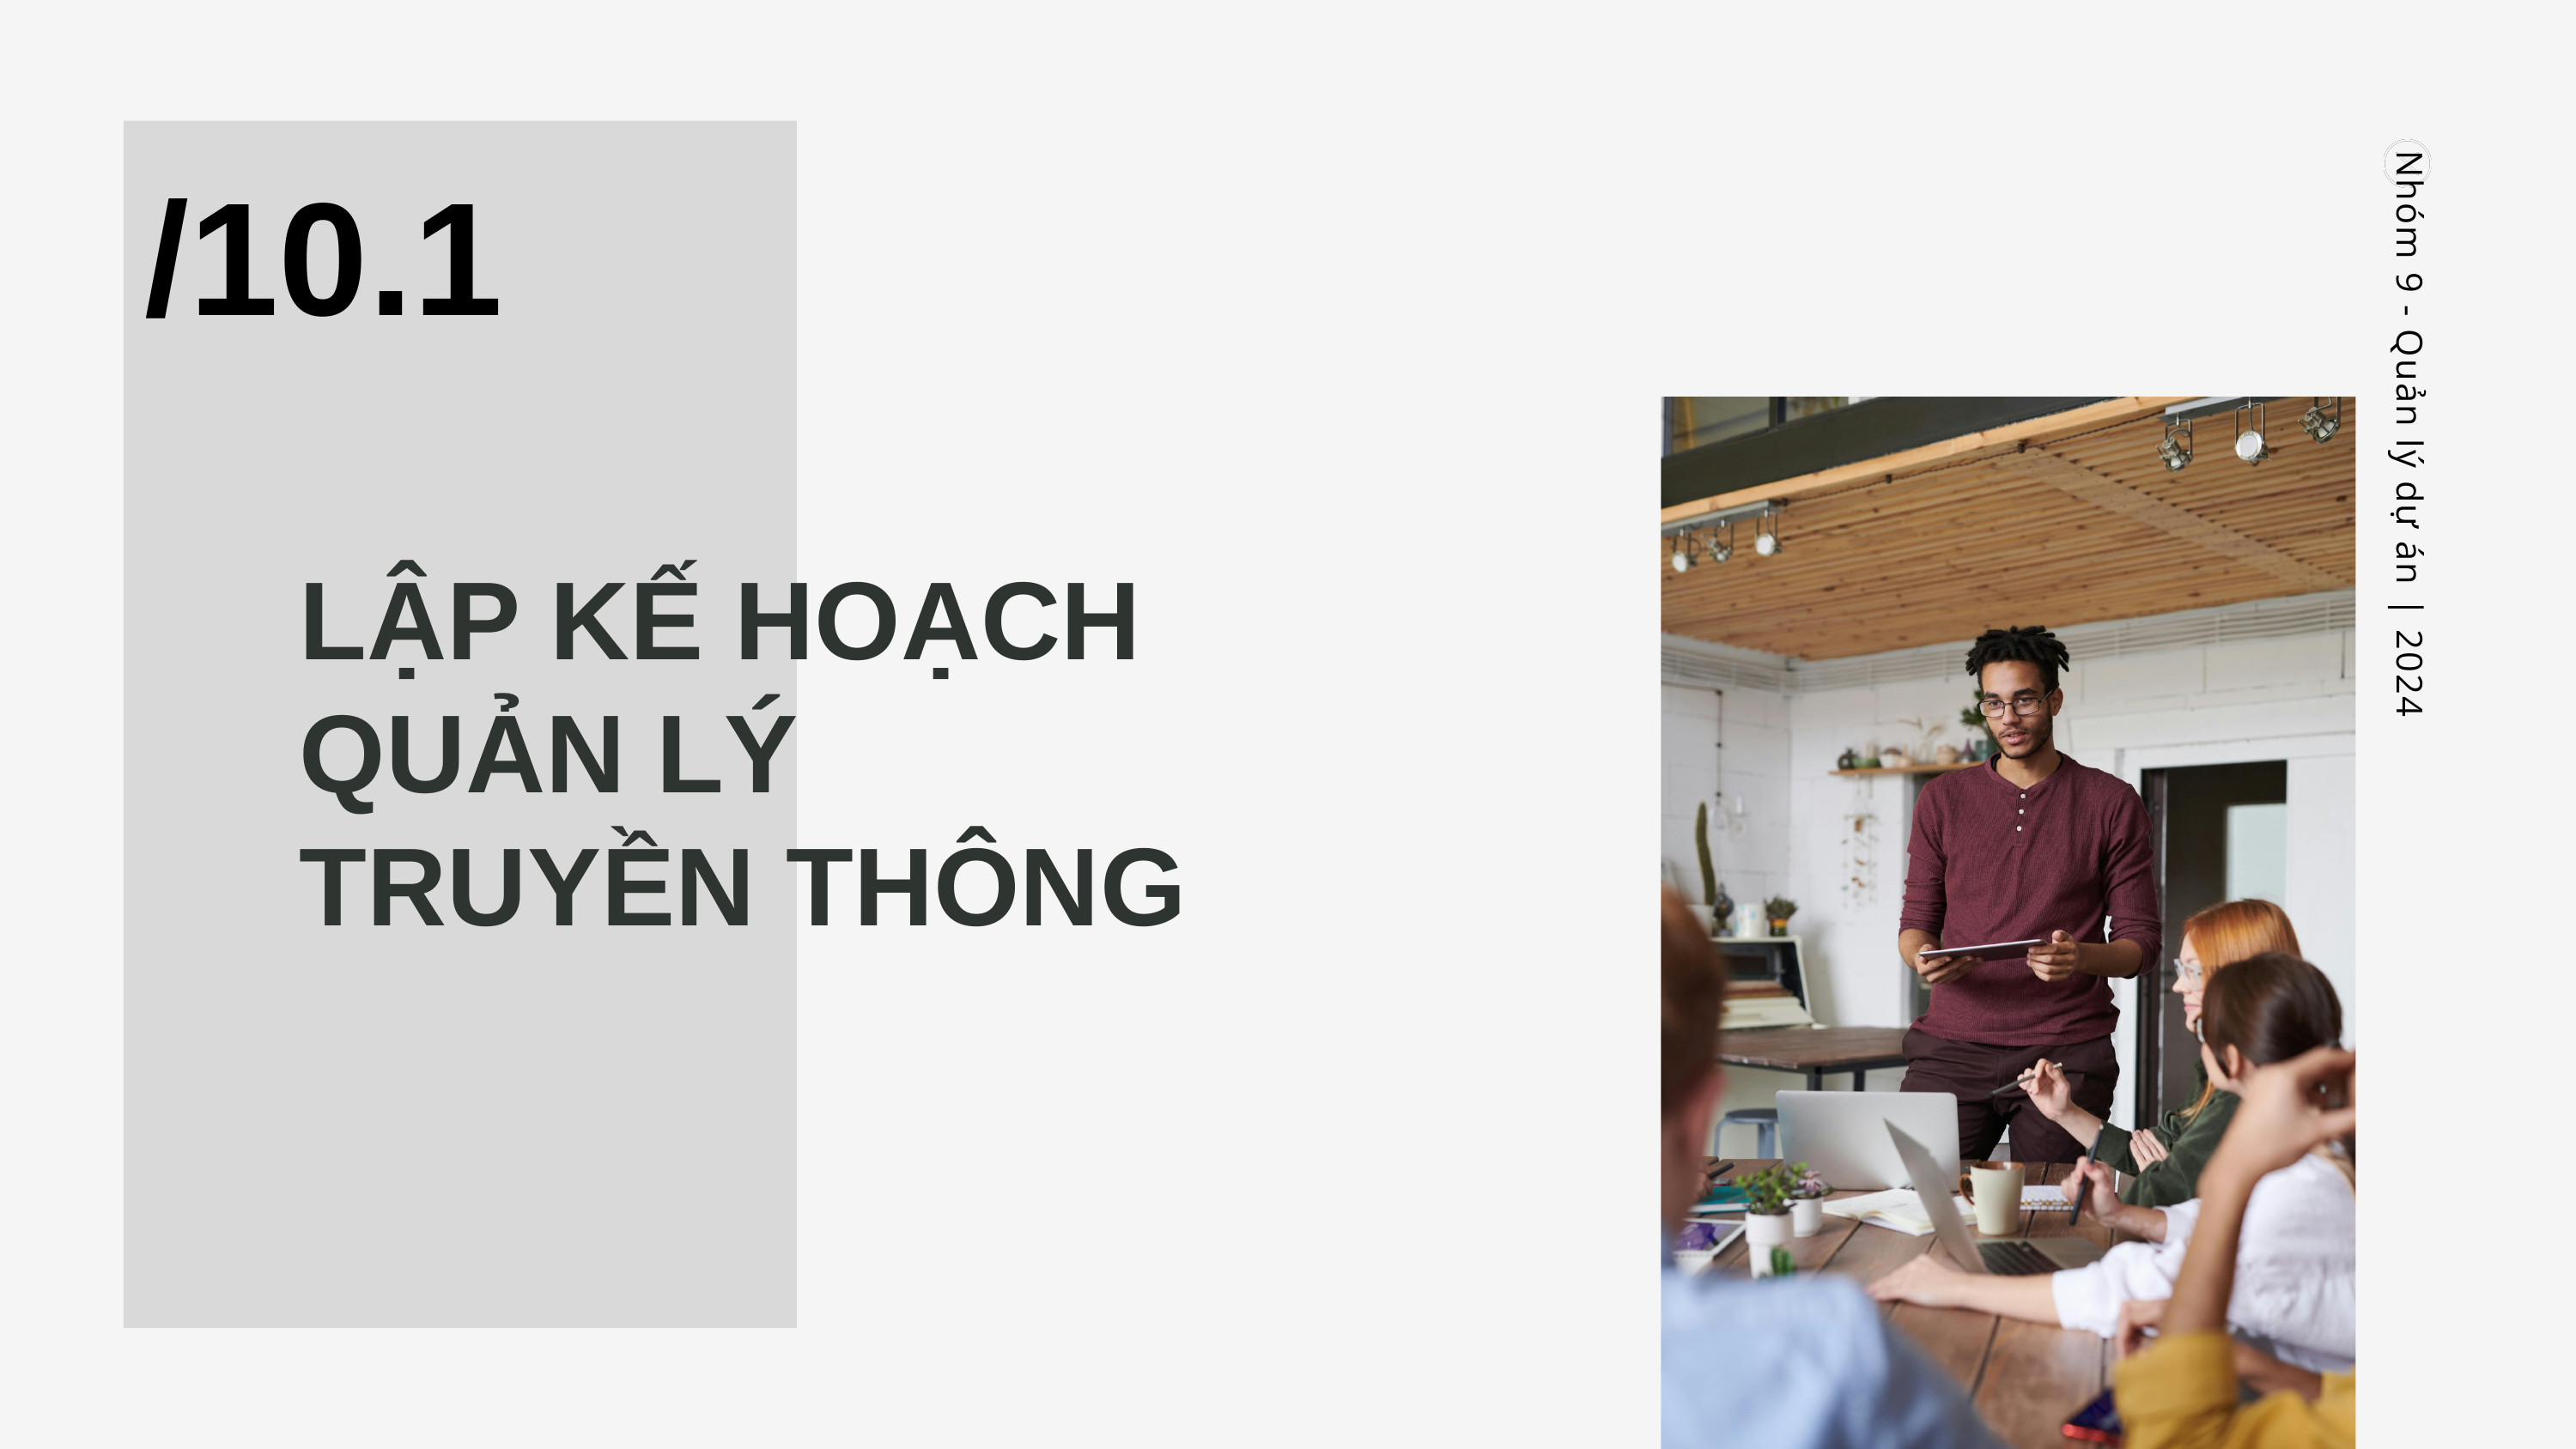

/10.1

Nhóm 9 - Quản lý dự án | 2024
LẬP KẾ HOẠCH QUẢN LÝ
TRUYỀN THÔNG